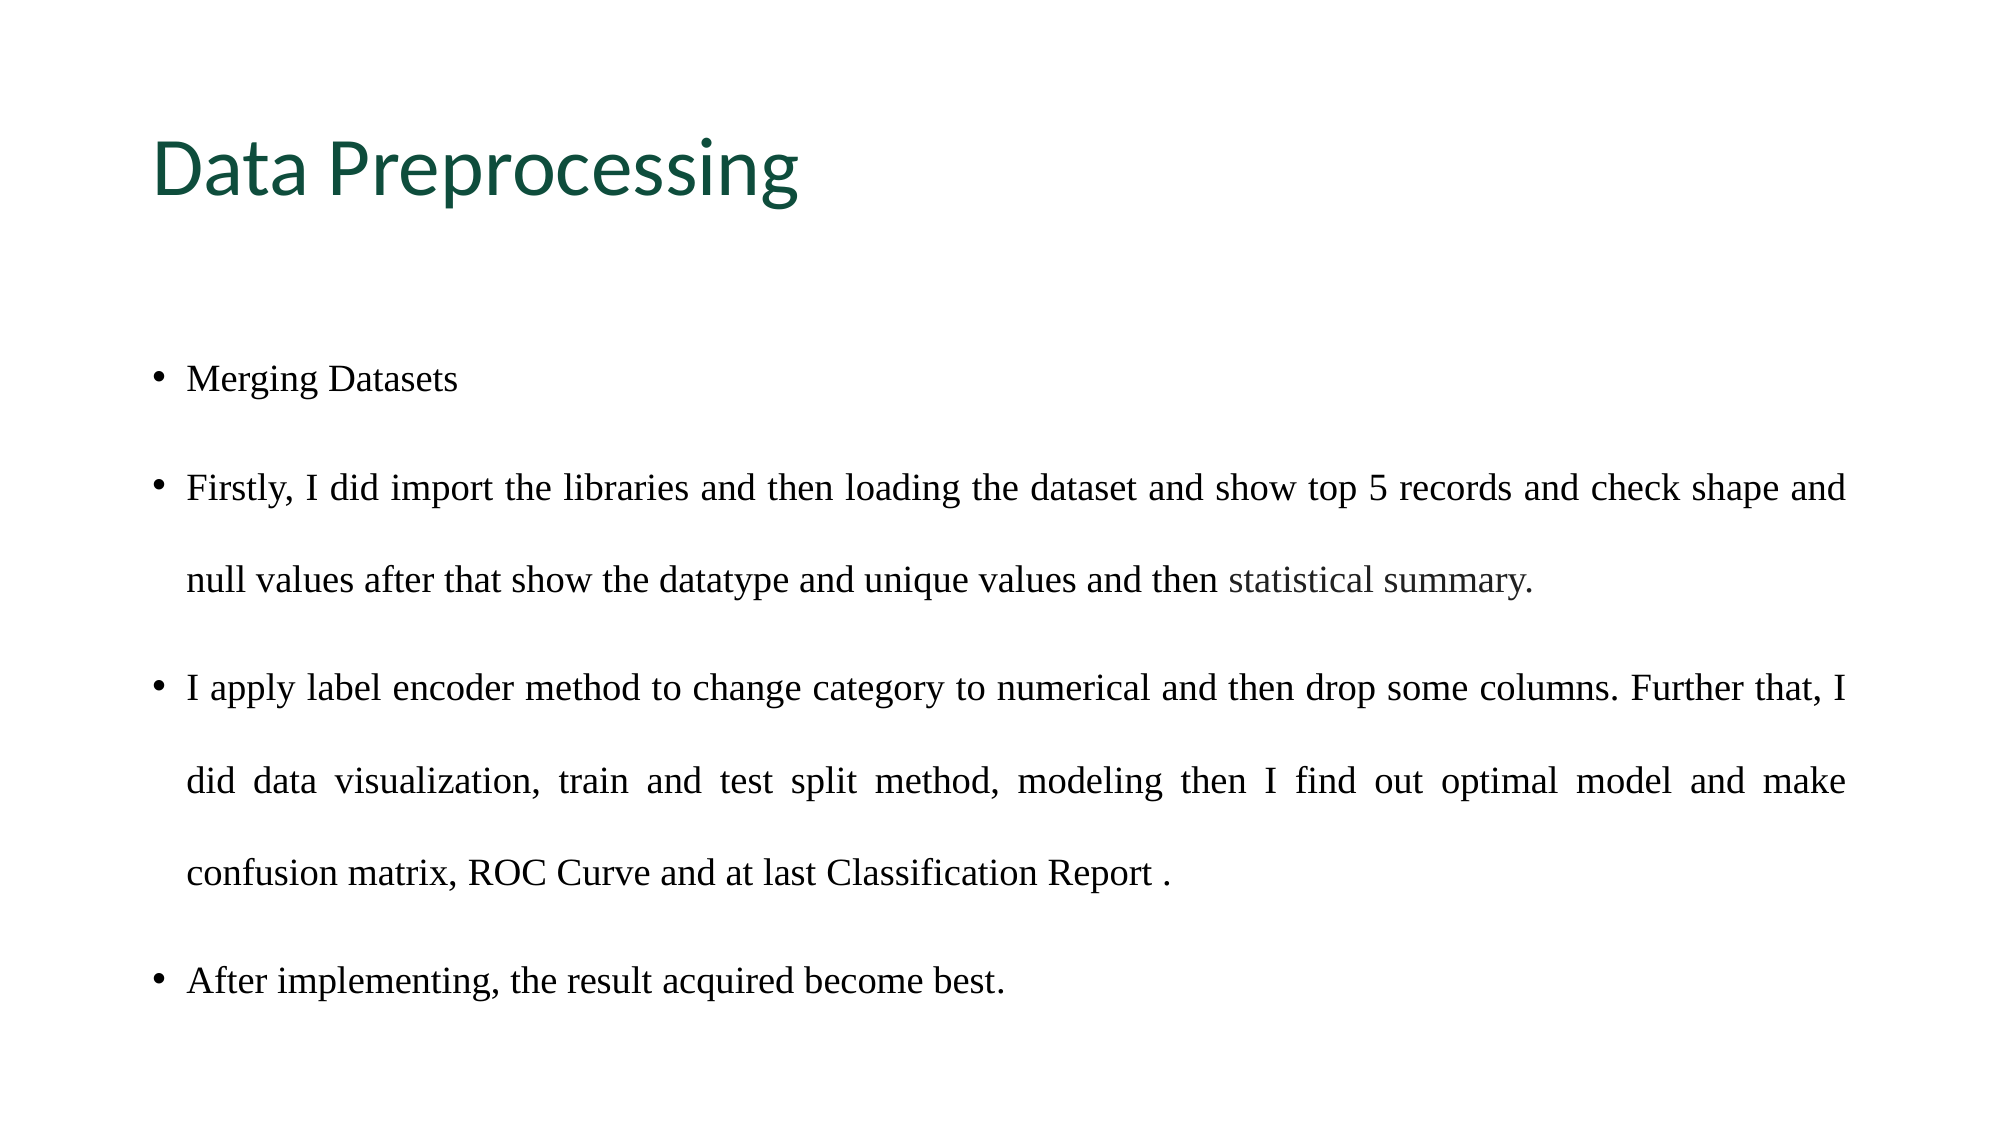

# Data Preprocessing
Merging Datasets
Firstly, I did import the libraries and then loading the dataset and show top 5 records and check shape and null values after that show the datatype and unique values and then statistical summary.
I apply label encoder method to change category to numerical and then drop some columns. Further that, I did data visualization, train and test split method, modeling then I find out optimal model and make confusion matrix, ROC Curve and at last Classification Report .
After implementing, the result acquired become best.